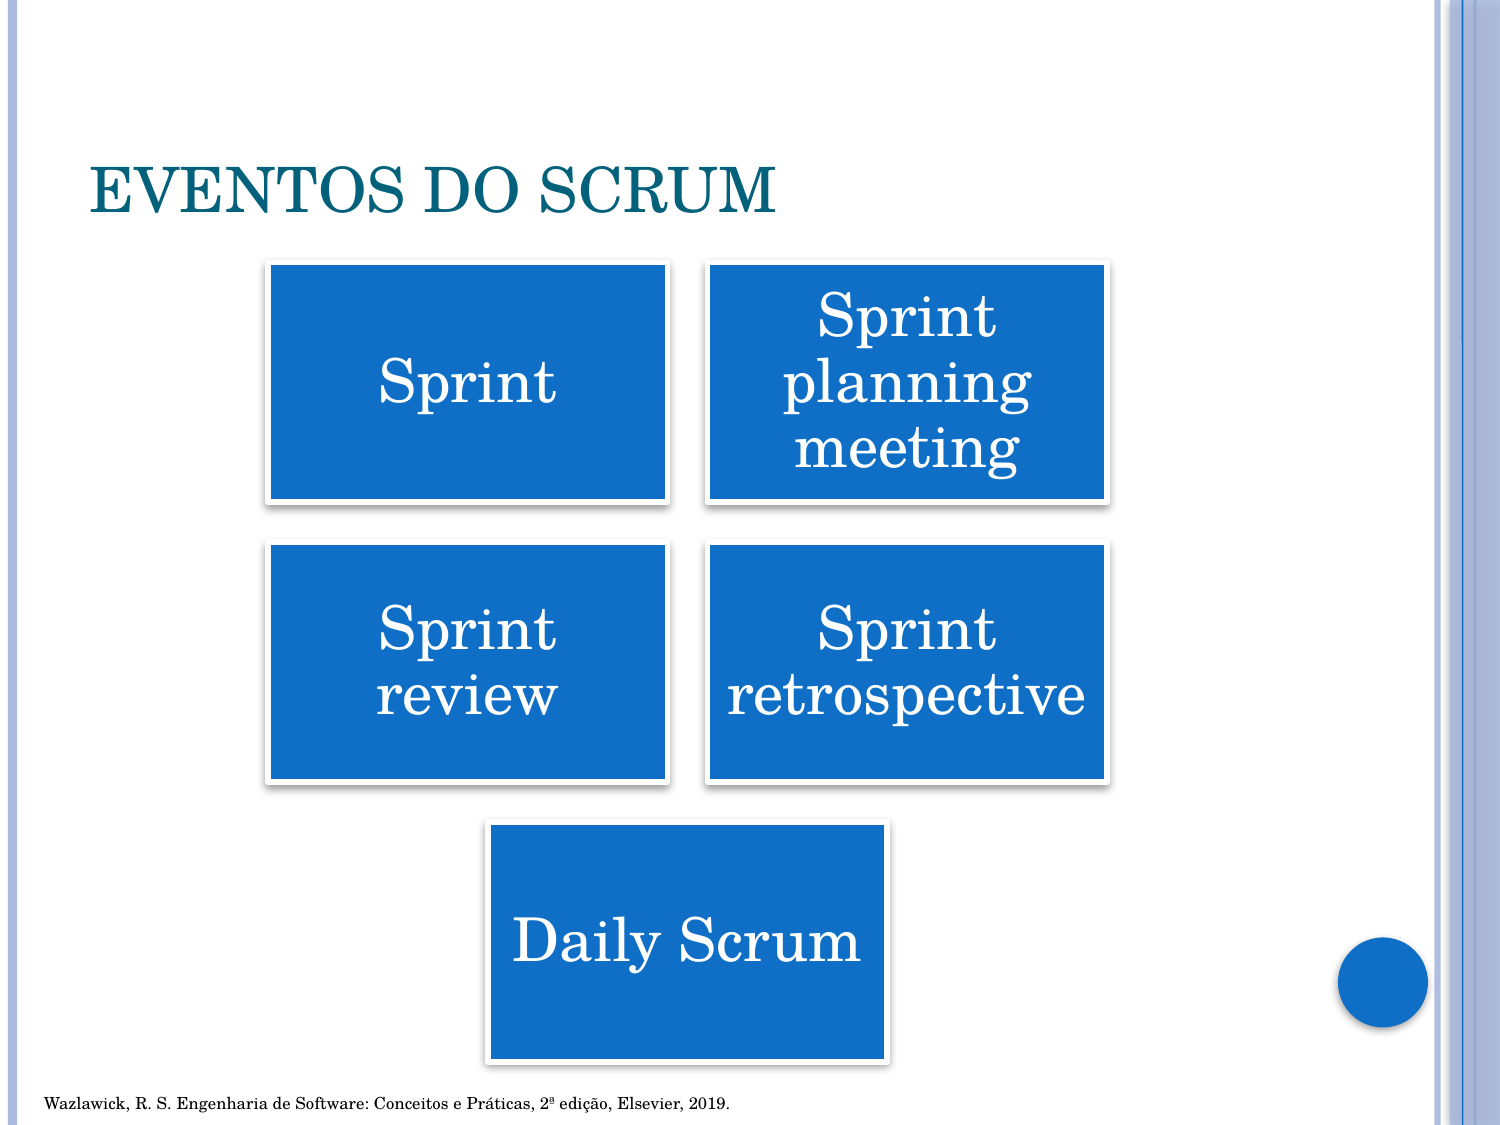

# Eventos do Scrum
Sprint
Sprint planning meeting
Sprint review
Sprint retrospective
Daily Scrum